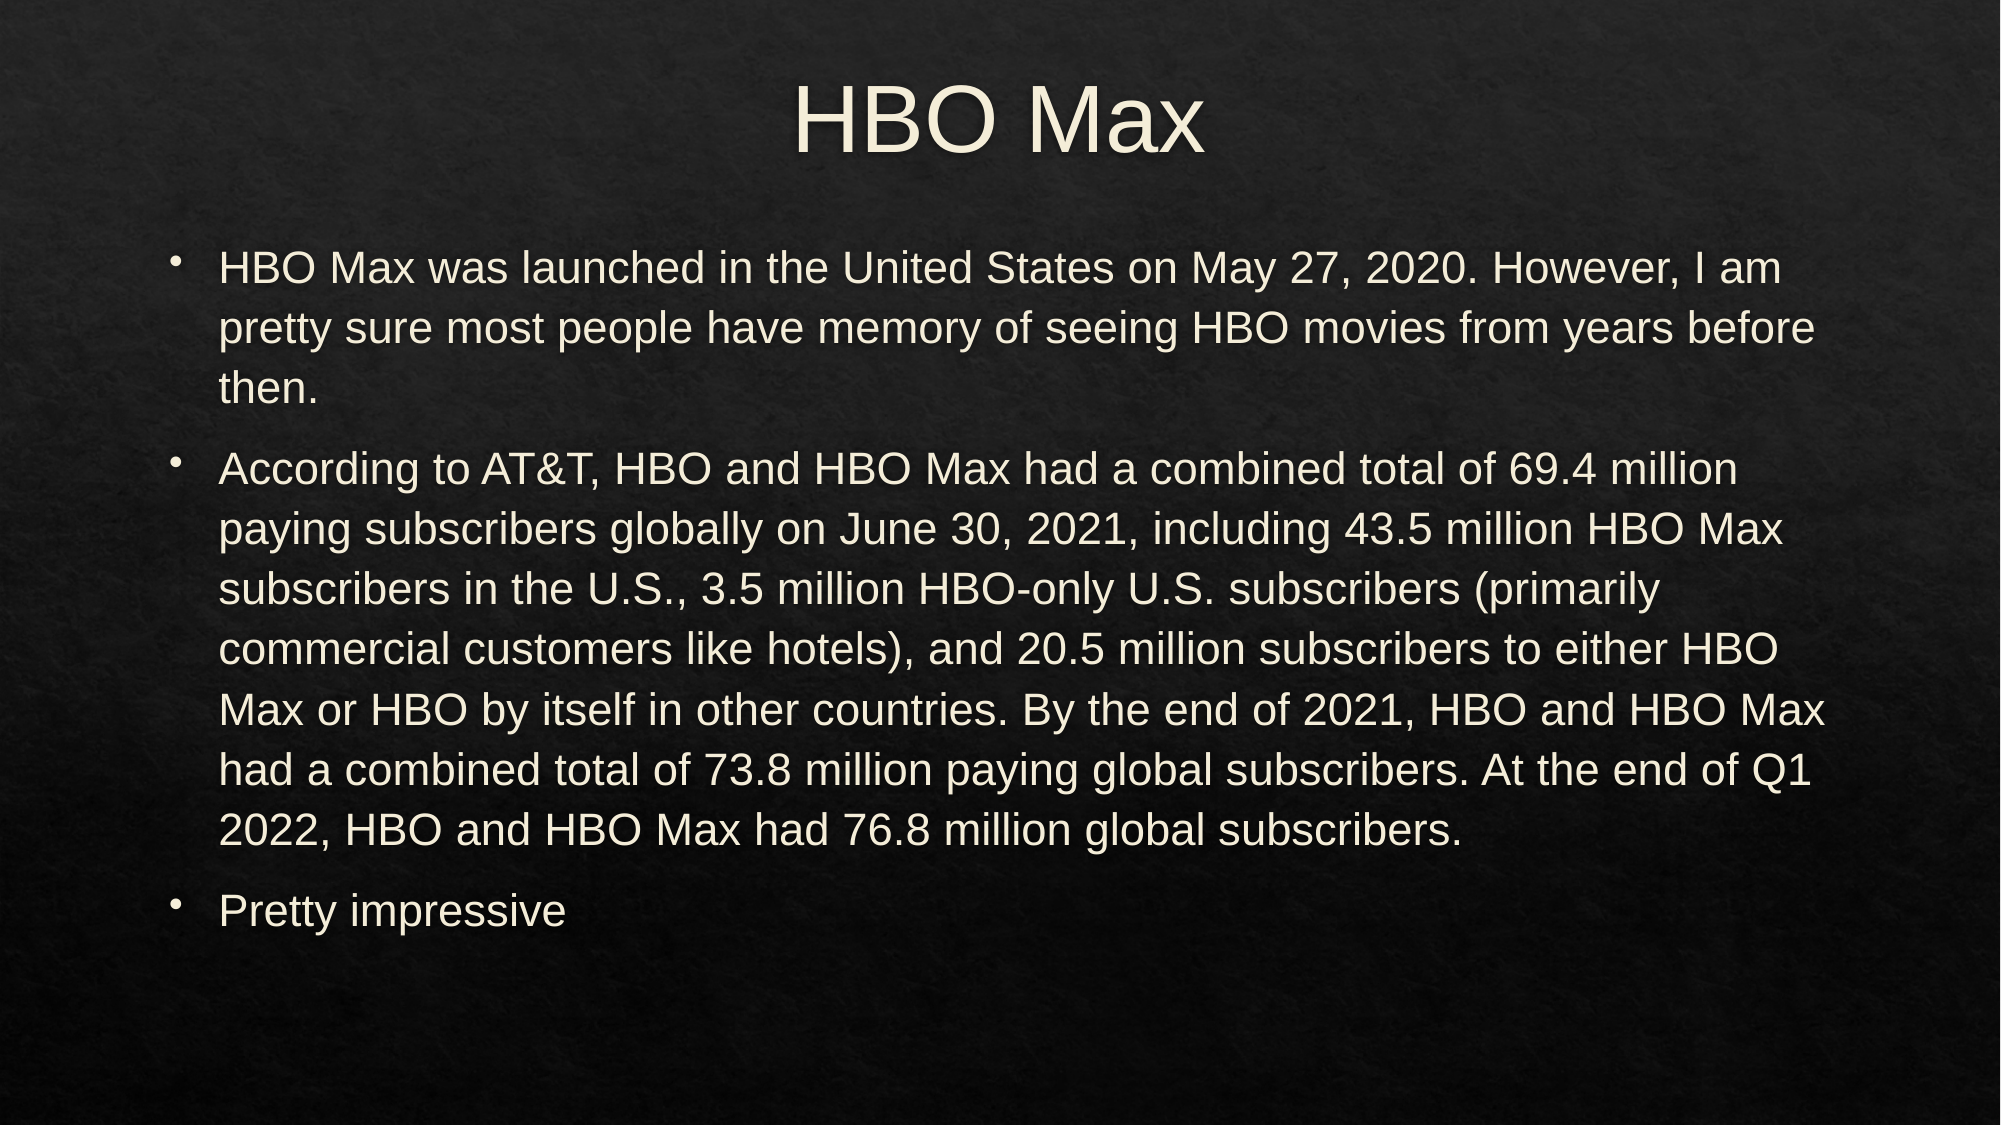

# HBO Max
HBO Max was launched in the United States on May 27, 2020. However, I am pretty sure most people have memory of seeing HBO movies from years before then.
According to AT&T, HBO and HBO Max had a combined total of 69.4 million paying subscribers globally on June 30, 2021, including 43.5 million HBO Max subscribers in the U.S., 3.5 million HBO-only U.S. subscribers (primarily commercial customers like hotels), and 20.5 million subscribers to either HBO Max or HBO by itself in other countries. By the end of 2021, HBO and HBO Max had a combined total of 73.8 million paying global subscribers. At the end of Q1 2022, HBO and HBO Max had 76.8 million global subscribers.
Pretty impressive